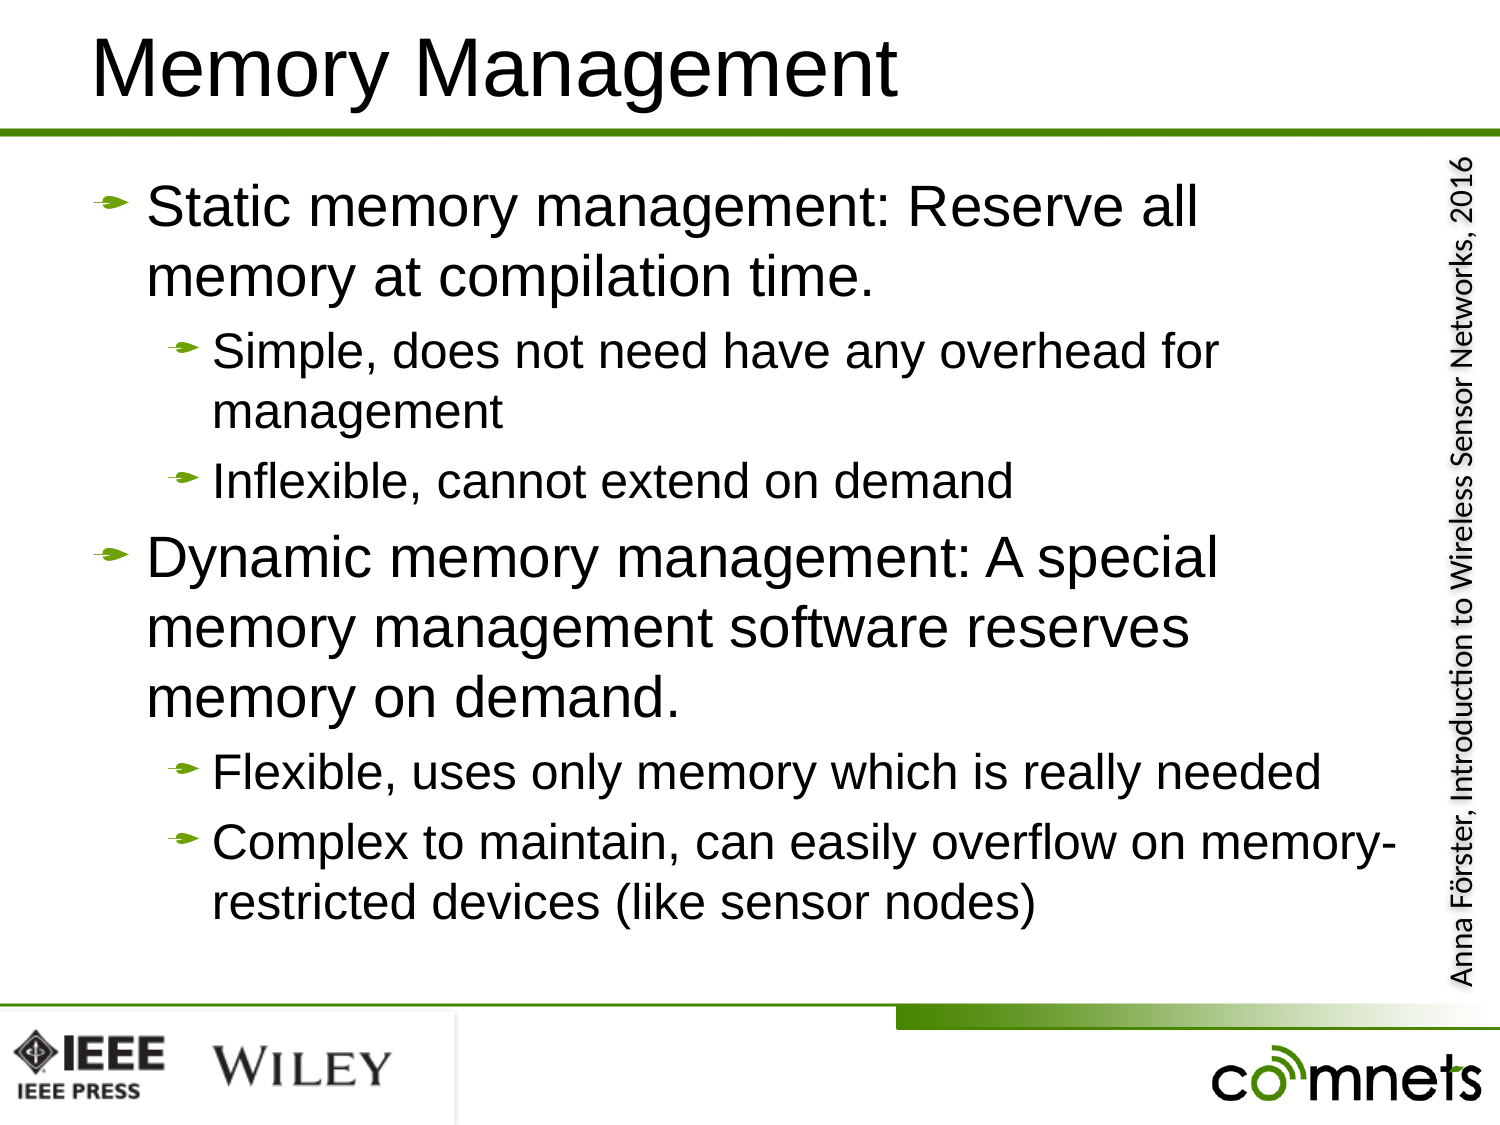

# Memory Management
Static memory management: Reserve all memory at compilation time.
Simple, does not need have any overhead for management
Inflexible, cannot extend on demand
Dynamic memory management: A special memory management software reserves memory on demand.
Flexible, uses only memory which is really needed
Complex to maintain, can easily overflow on memory-restricted devices (like sensor nodes)